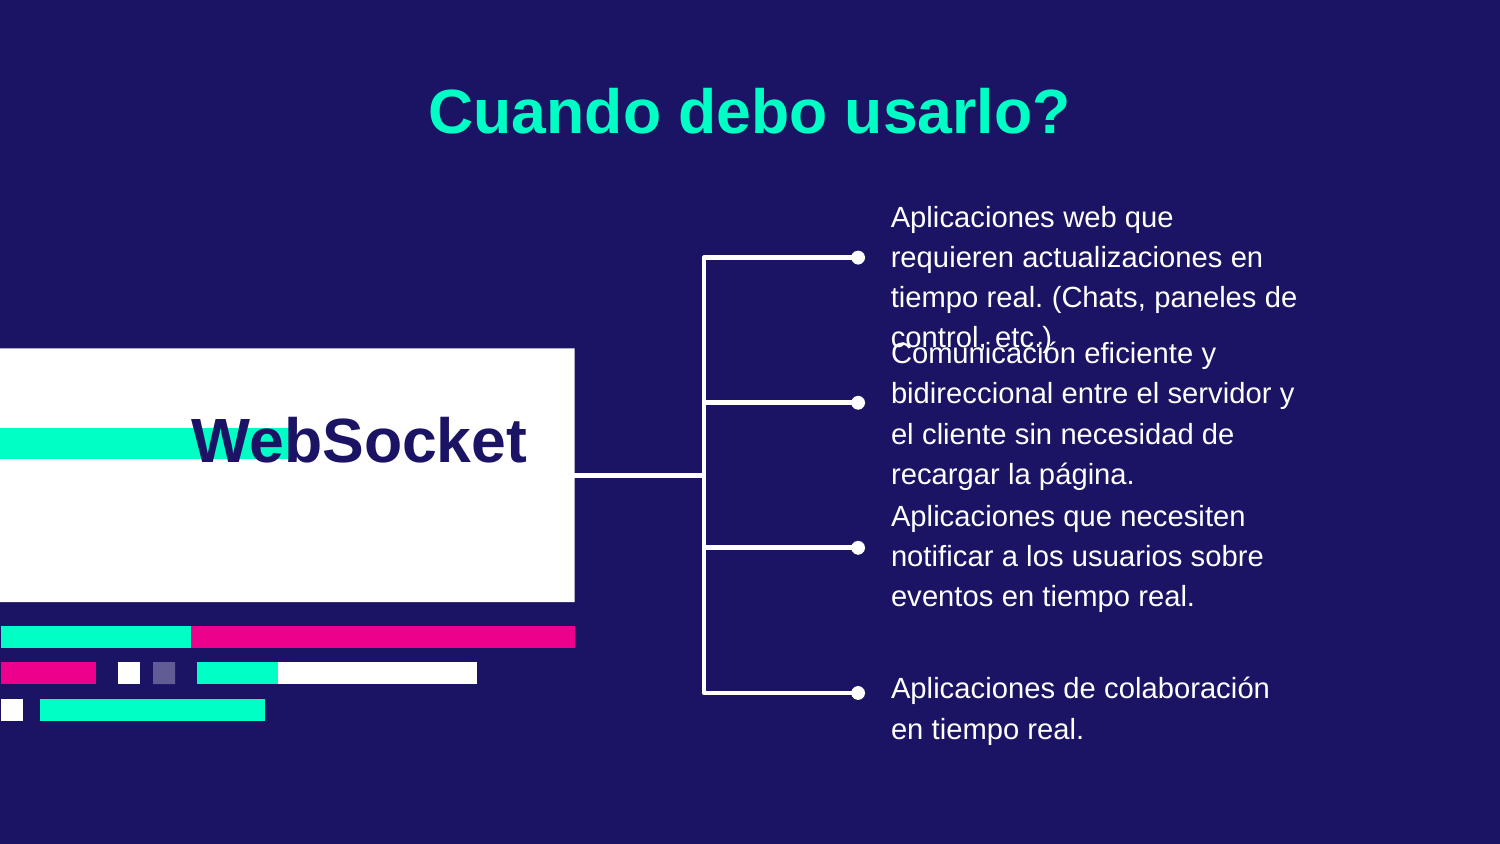

# Cuando debo usarlo?
Aplicaciones web que requieren actualizaciones en tiempo real. (Chats, paneles de control, etc.)
Comunicación eficiente y bidireccional entre el servidor y el cliente sin necesidad de recargar la página.

WebSocket

Aplicaciones que necesiten notificar a los usuarios sobre eventos en tiempo real.

Aplicaciones de colaboración en tiempo real.